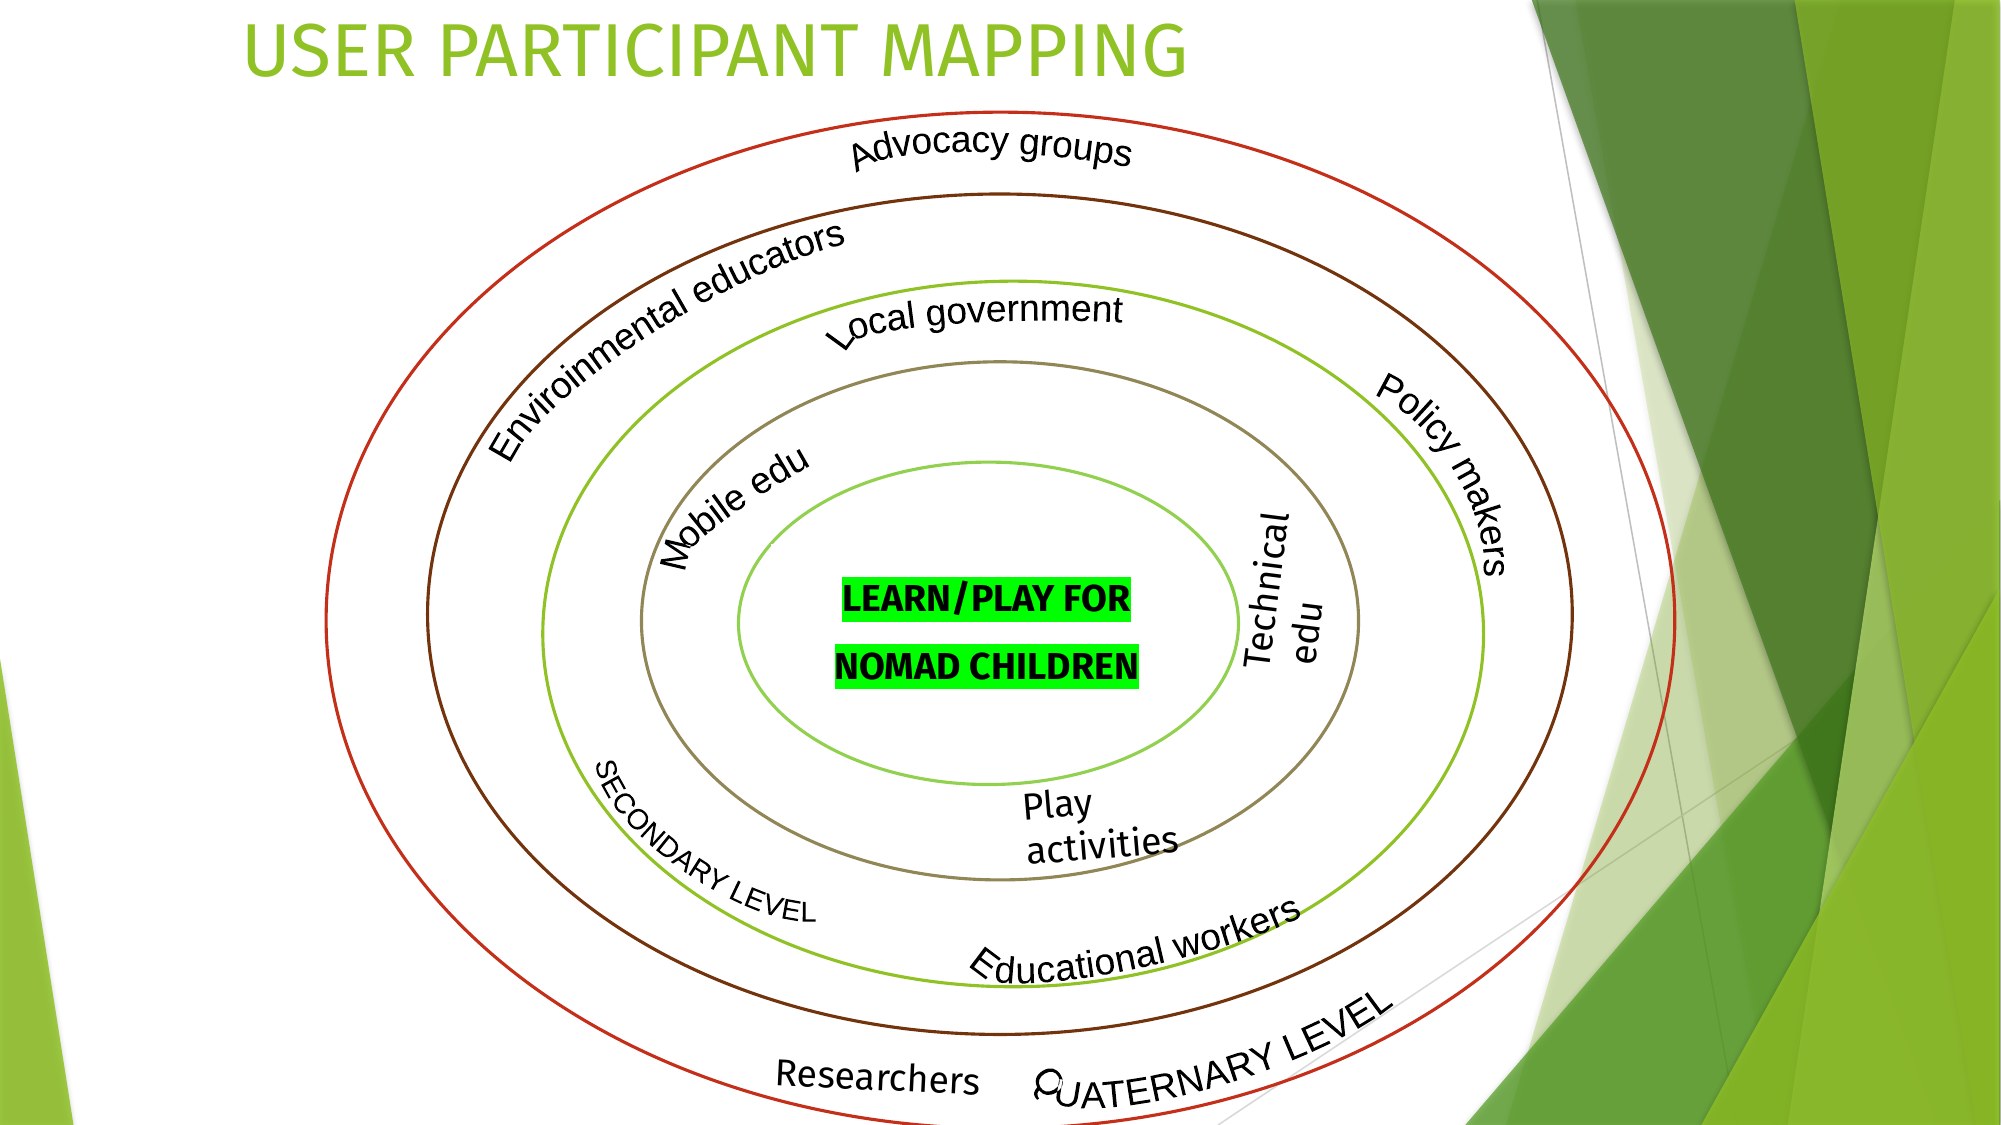

# USER PARTICIPANT MAPPING

Advocacy groups

TERTIARY LEVEL

Enviroinmental educators
Local government

PRIMARY LEVEL
Policy makers
Mobile edu

Technical
 edu
LEARN/PLAY FOR NOMAD CHILDREN
Play activities
SECONDARY LEVEL
Educational workers

QUATERNARY LEVEL
Researchers